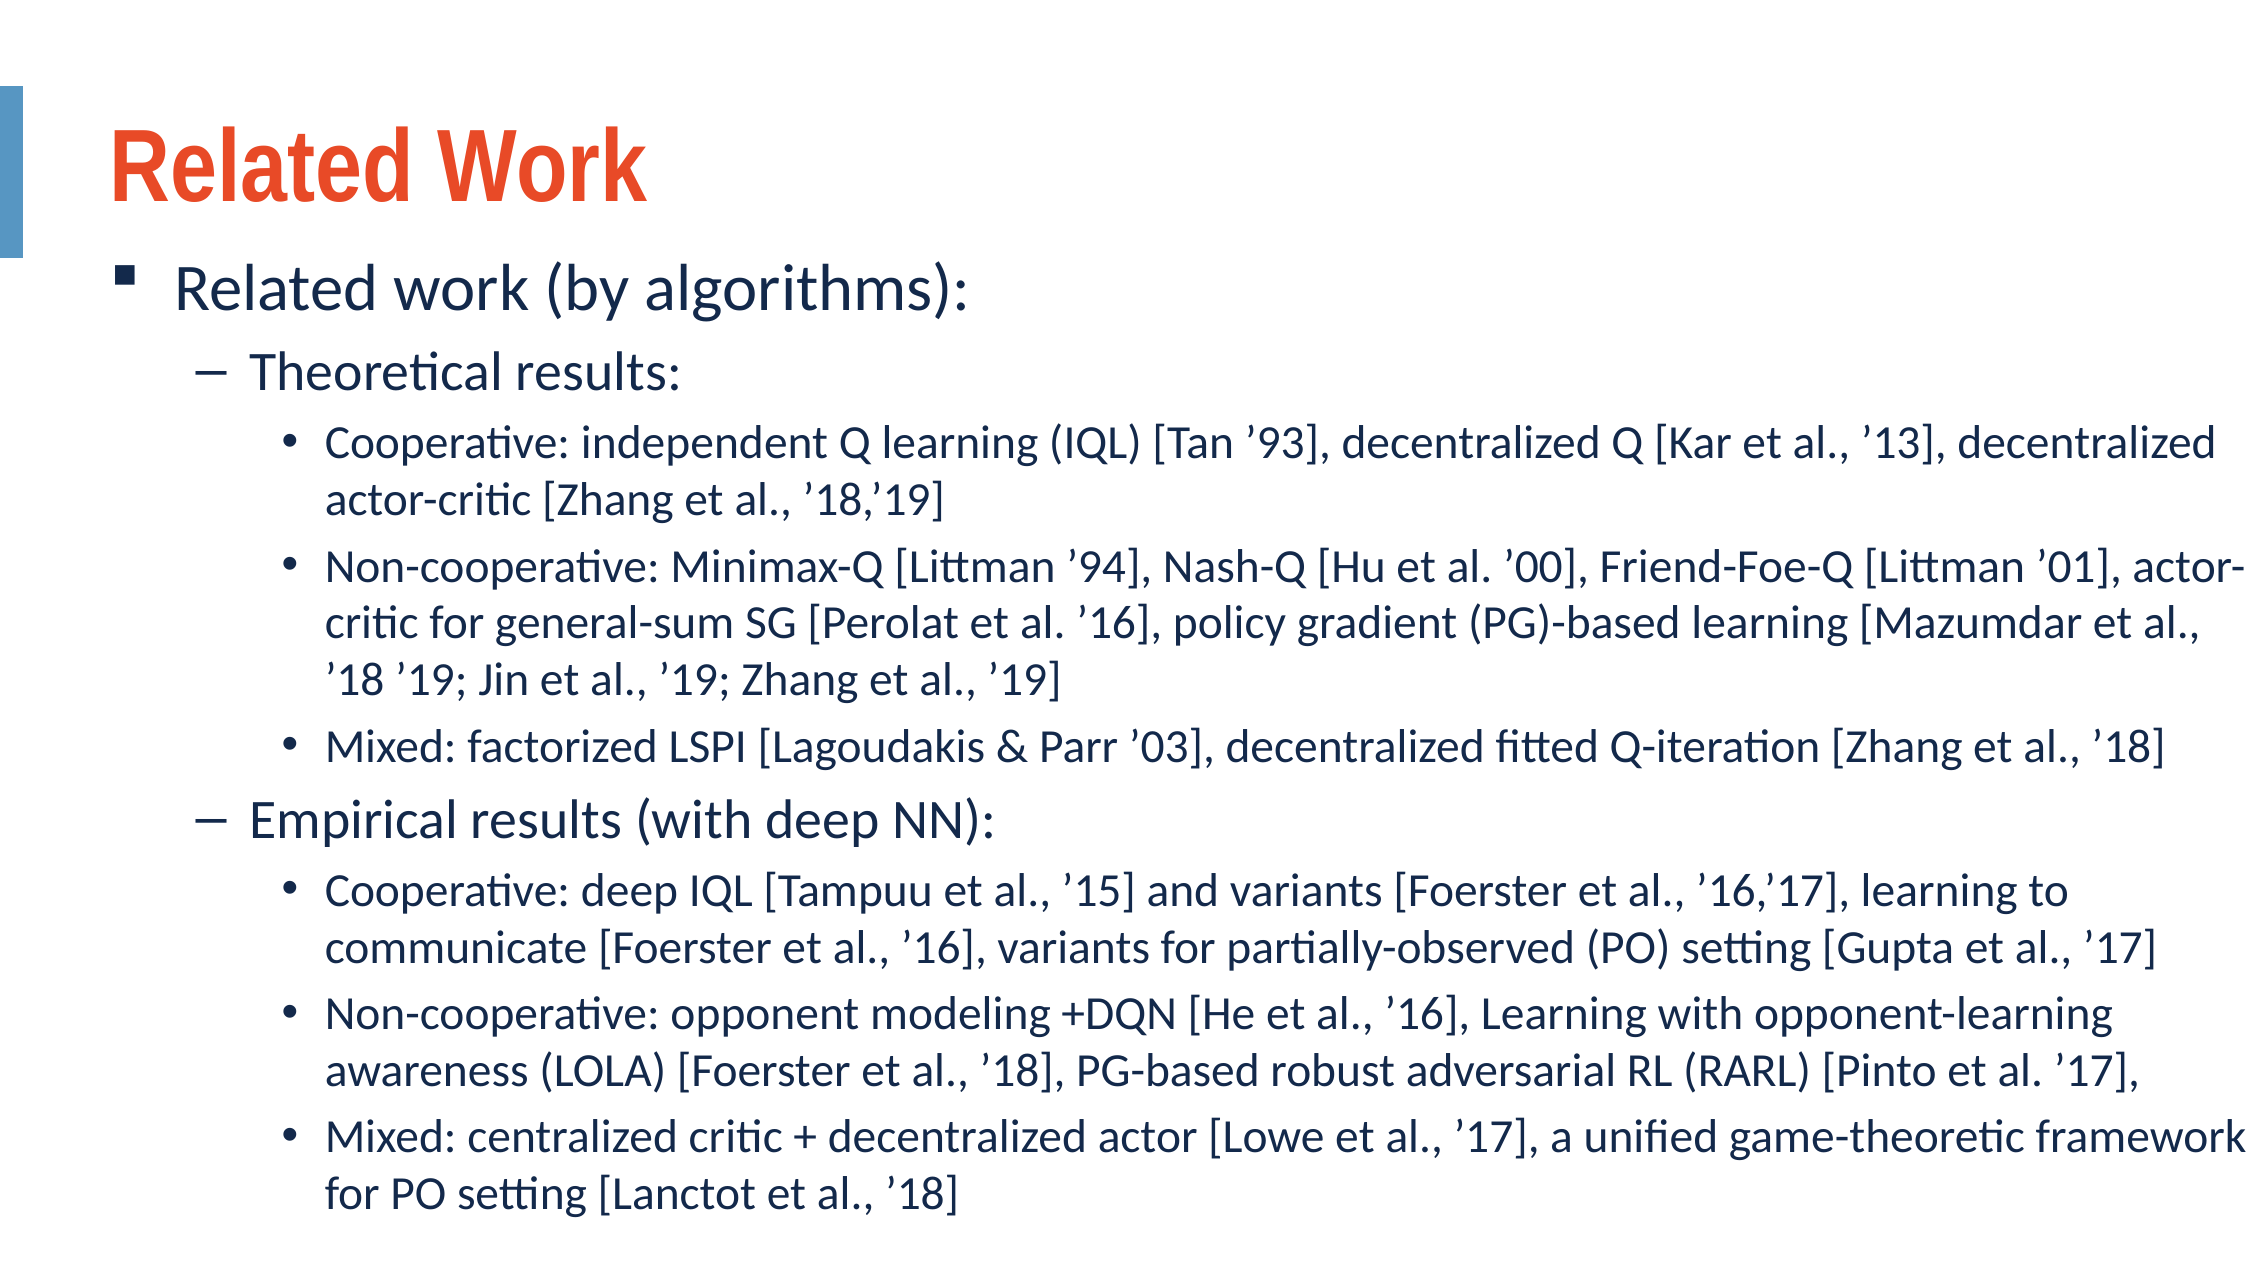

Related Work
Related work (by algorithms):
Theoretical results:
Cooperative: independent Q learning (IQL) [Tan ’93], decentralized Q [Kar et al., ’13], decentralized actor-critic [Zhang et al., ’18,’19]
Non-cooperative: Minimax-Q [Littman ’94], Nash-Q [Hu et al. ’00], Friend-Foe-Q [Littman ’01], actor-critic for general-sum SG [Perolat et al. ’16], policy gradient (PG)-based learning [Mazumdar et al., ’18 ’19; Jin et al., ’19; Zhang et al., ’19]
Mixed: factorized LSPI [Lagoudakis & Parr ’03], decentralized fitted Q-iteration [Zhang et al., ’18]
Empirical results (with deep NN):
Cooperative: deep IQL [Tampuu et al., ’15] and variants [Foerster et al., ’16,’17], learning to communicate [Foerster et al., ’16], variants for partially-observed (PO) setting [Gupta et al., ’17]
Non-cooperative: opponent modeling +DQN [He et al., ’16], Learning with opponent-learning awareness (LOLA) [Foerster et al., ’18], PG-based robust adversarial RL (RARL) [Pinto et al. ’17],
Mixed: centralized critic + decentralized actor [Lowe et al., ’17], a unified game-theoretic framework for PO setting [Lanctot et al., ’18]